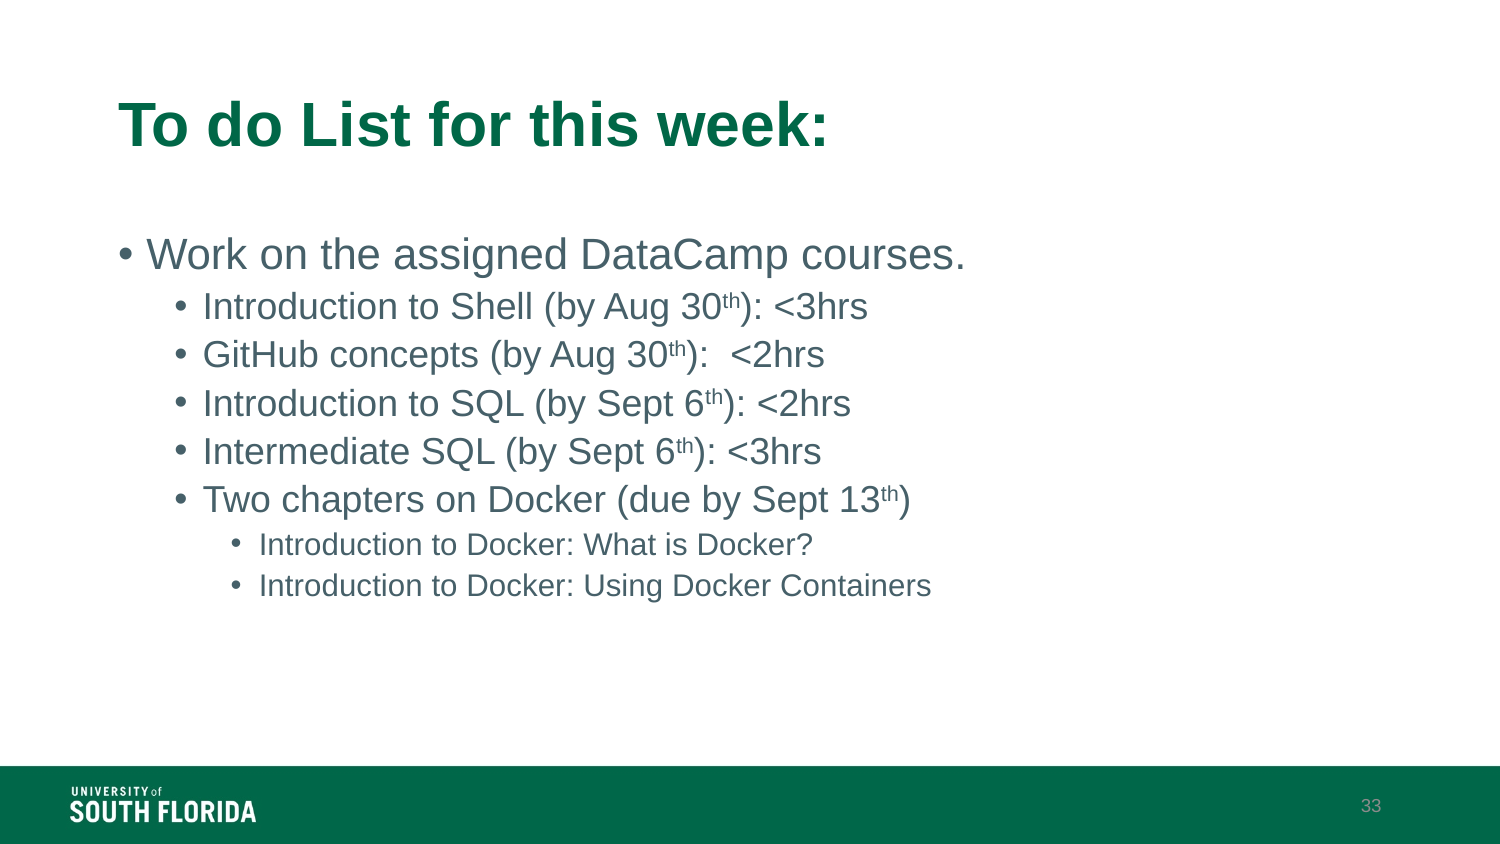

# To do List for this week:
Work on the assigned DataCamp courses.
Introduction to Shell (by Aug 30th): <3hrs
GitHub concepts (by Aug 30th):  <2hrs
Introduction to SQL (by Sept 6th): <2hrs
Intermediate SQL (by Sept 6th): <3hrs
Two chapters on Docker (due by Sept 13th)
Introduction to Docker: What is Docker?
Introduction to Docker: Using Docker Containers
33